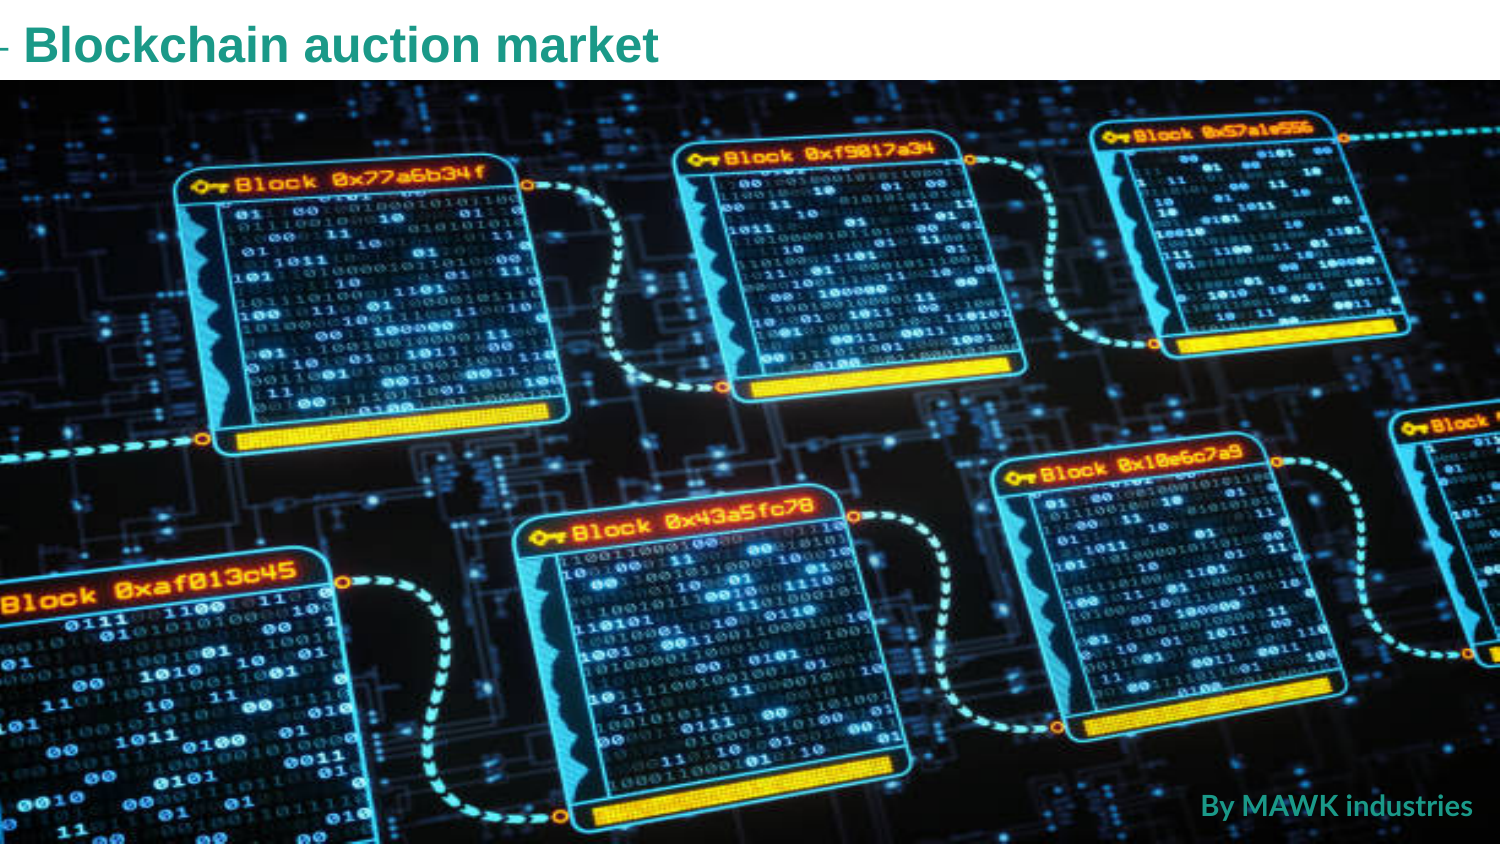

# Blockchain auction market
By MAWK industries